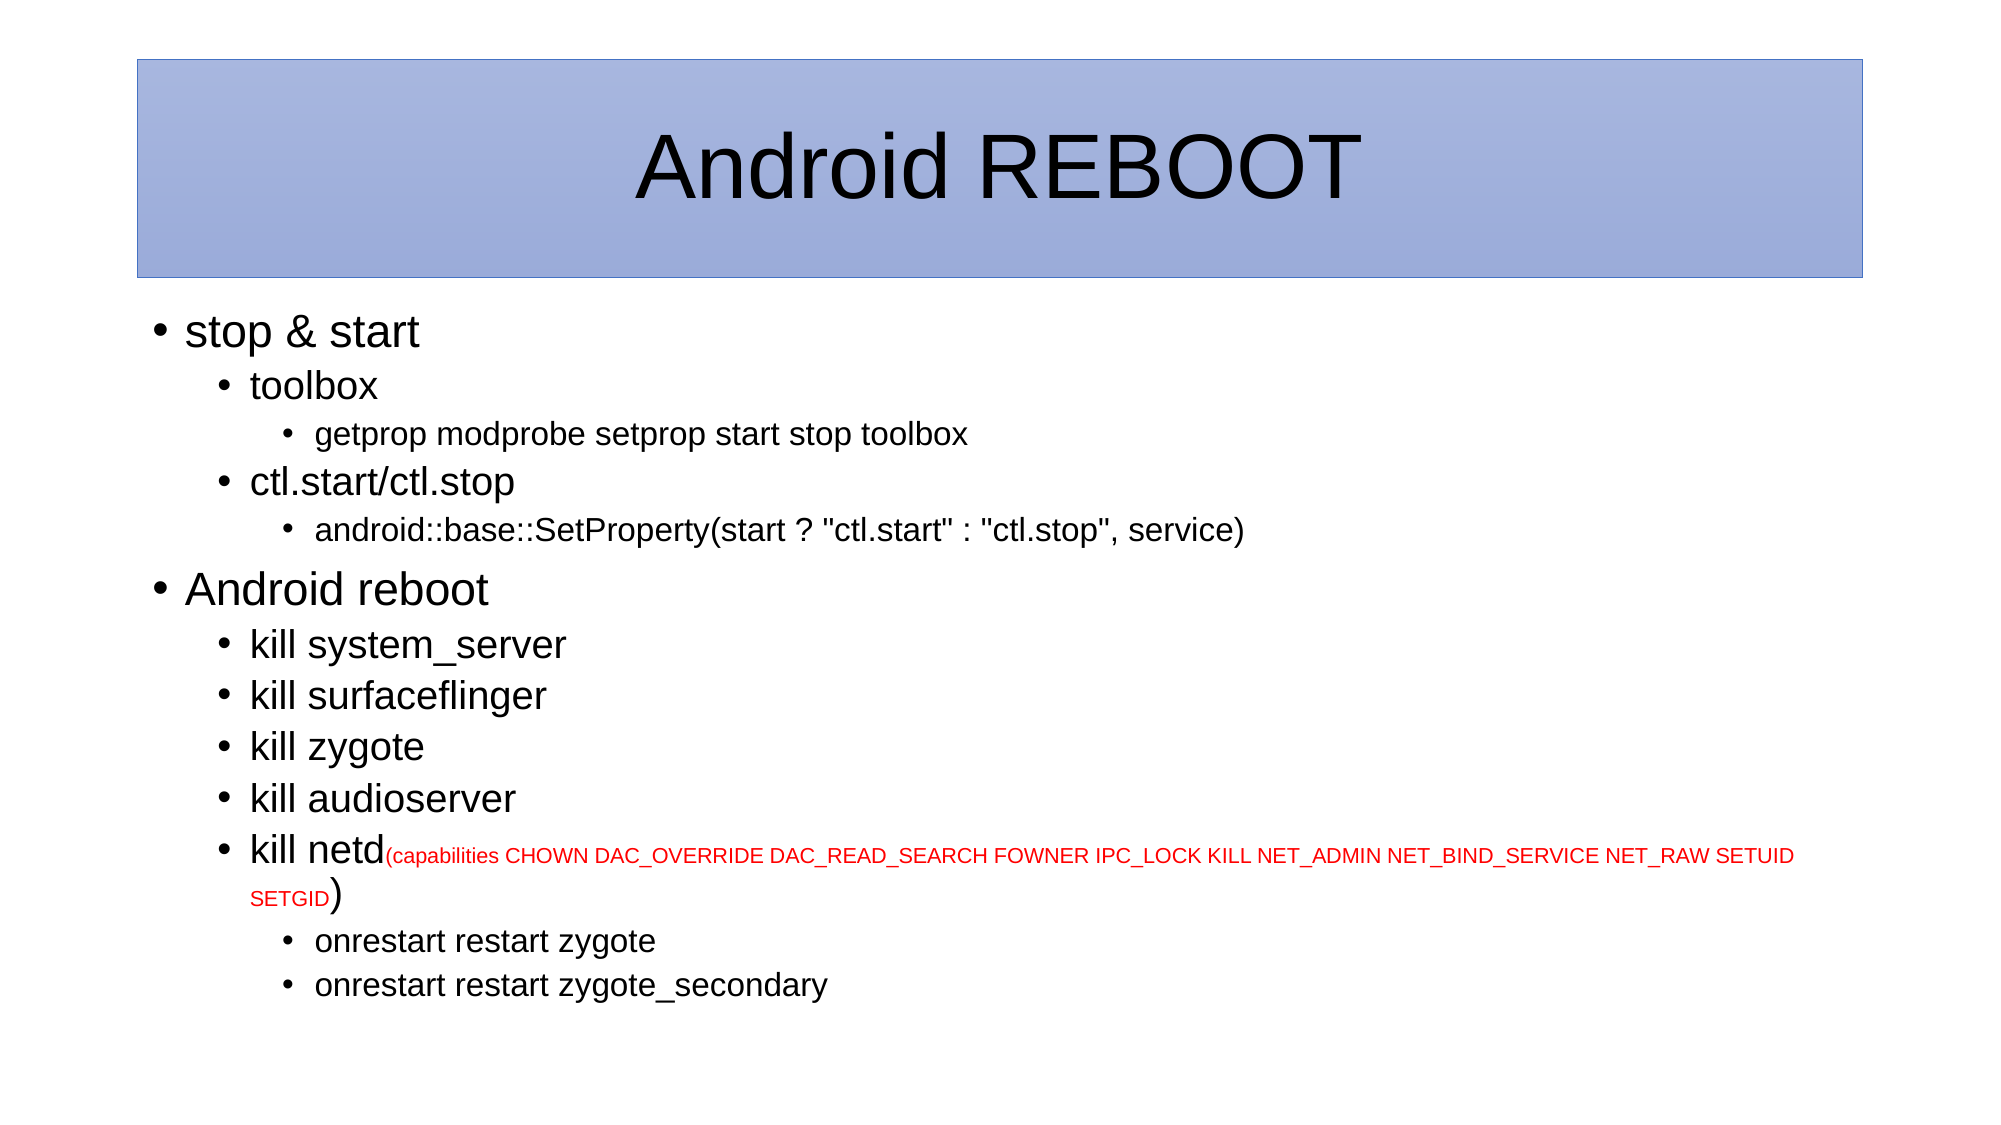

# Android REBOOT
stop & start
toolbox
getprop modprobe setprop start stop toolbox
ctl.start/ctl.stop
android::base::SetProperty(start ? "ctl.start" : "ctl.stop", service)
Android reboot
kill system_server
kill surfaceflinger
kill zygote
kill audioserver
kill netd(capabilities CHOWN DAC_OVERRIDE DAC_READ_SEARCH FOWNER IPC_LOCK KILL NET_ADMIN NET_BIND_SERVICE NET_RAW SETUID SETGID)
onrestart restart zygote
onrestart restart zygote_secondary